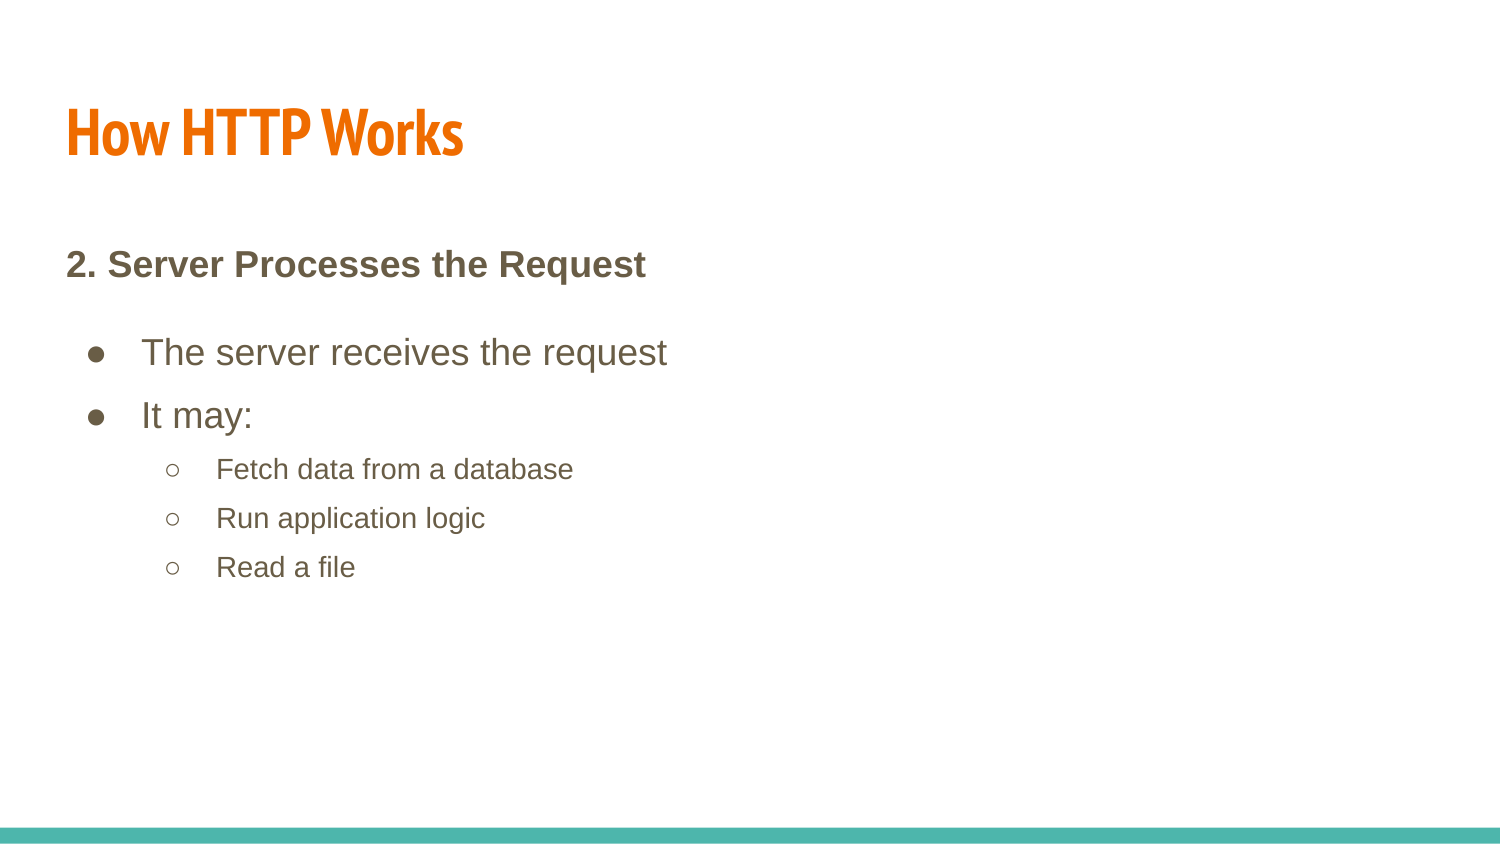

# How HTTP Works

2. Server Processes the Request
The server receives the request
It may:
Fetch data from a database
Run application logic
Read a file